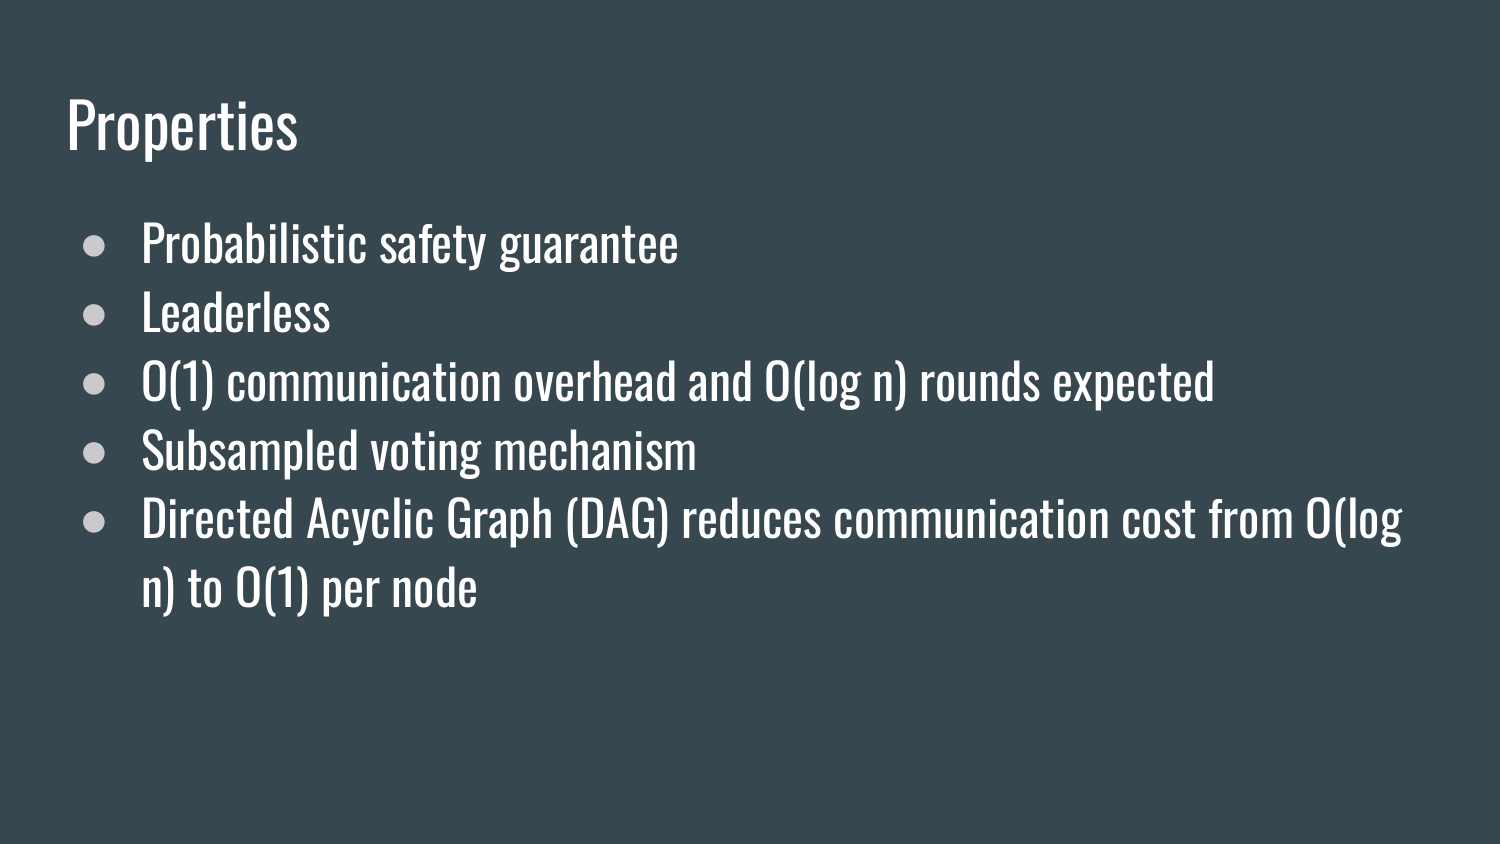

# Properties
Probabilistic safety guarantee
Leaderless
O(1) communication overhead and O(log n) rounds expected
Subsampled voting mechanism
Directed Acyclic Graph (DAG) reduces communication cost from O(log n) to O(1) per node